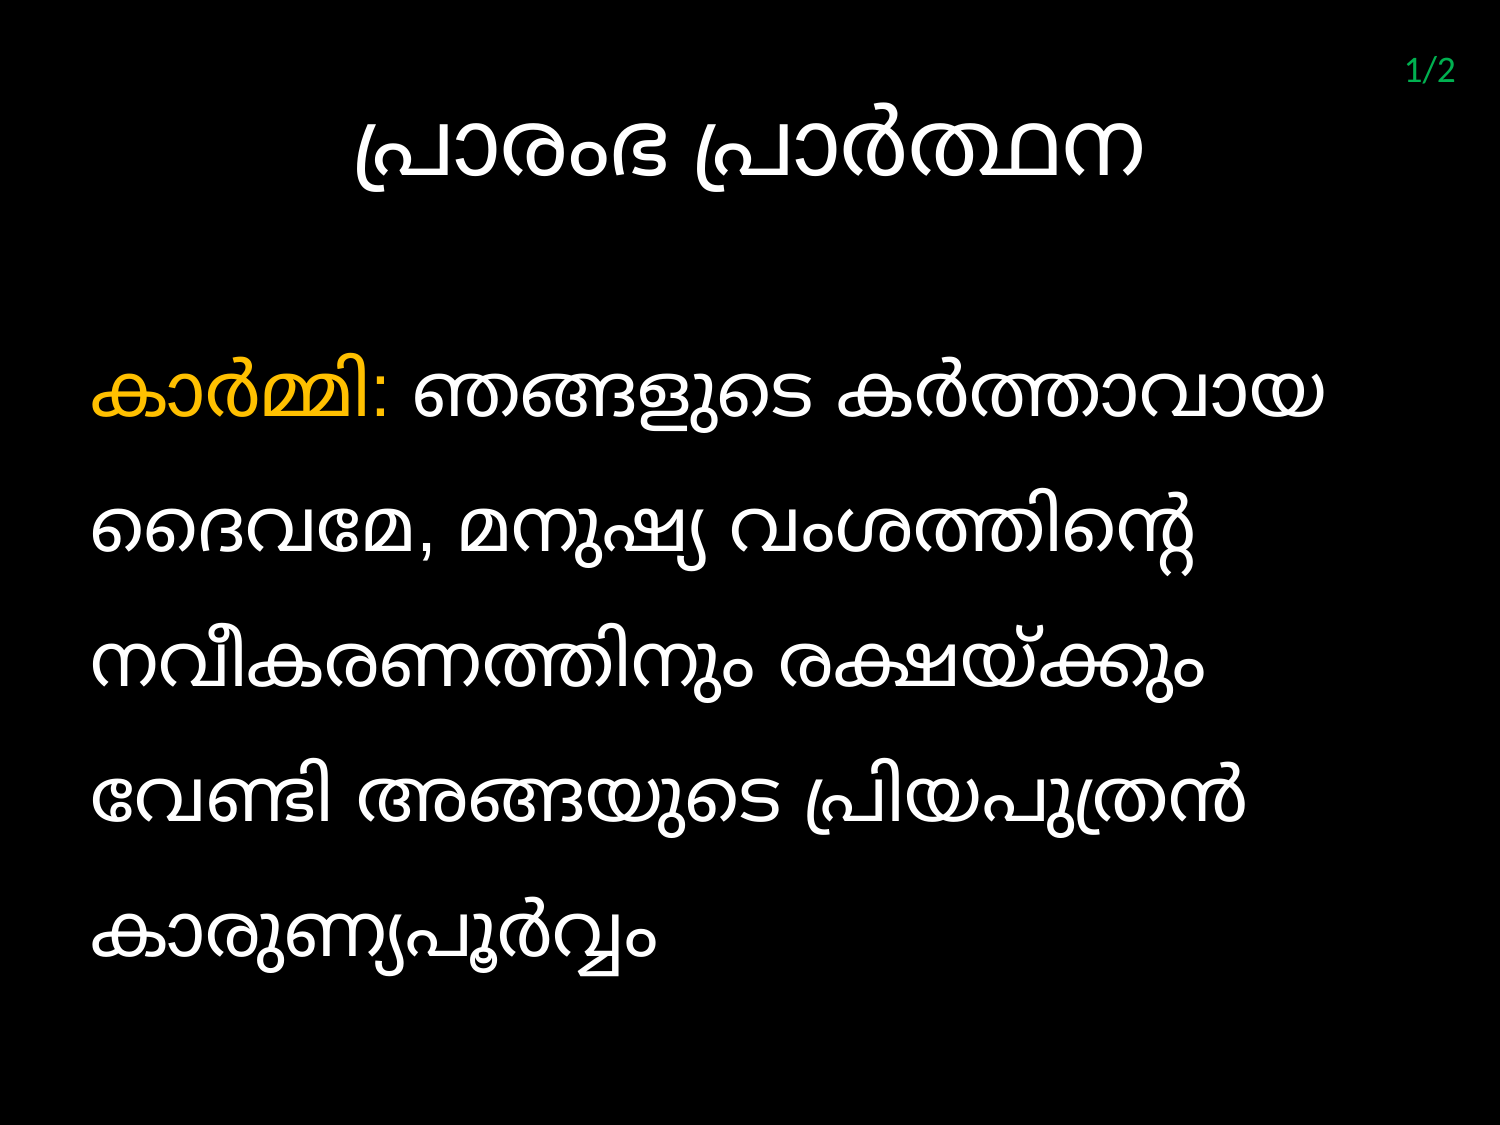

1/2
# പ്രാരംഭ പ്രാര്‍ത്ഥന
കാര്‍മ്മി: ഞങ്ങളുടെ കര്‍ത്താവായ ദൈവമേ, മനുഷ്യ വംശത്തിന്‍റെ നവീകരണത്തിനും രക്ഷയ്ക്കും വേണ്ടി അങ്ങയുടെ പ്രിയപുത്രന്‍ കാരുണ്യപൂര്‍വ്വം